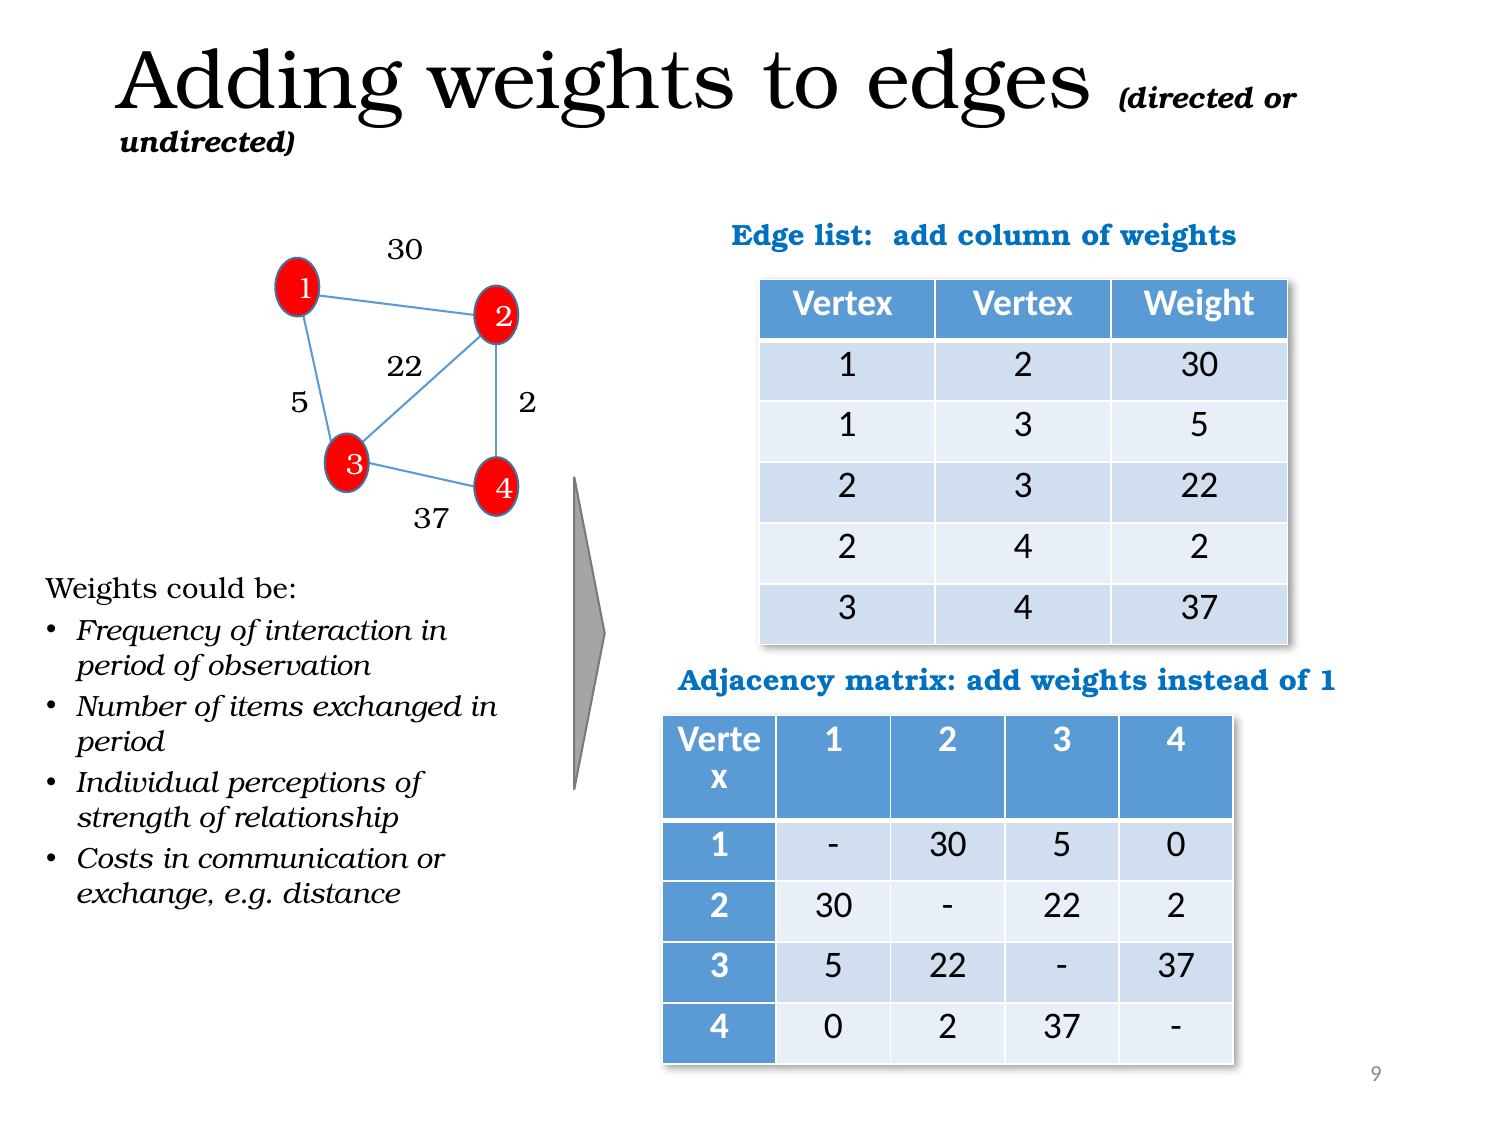

# Adding weights to edges (directed or undirected)
Edge list:  add column of weights
30
1
| Vertex | Vertex | Weight |
| --- | --- | --- |
| 1 | 2 | 30 |
| 1 | 3 | 5 |
| 2 | 3 | 22 |
| 2 | 4 | 2 |
| 3 | 4 | 37 |
2
22
5
2
3
4
37
Weights could be:
Frequency of interaction in period of observation
Number of items exchanged in period
Individual perceptions of strength of relationship
Costs in communication or exchange, e.g. distance

Adjacency matrix: add weights instead of 1
| Vertex | 1 | 2 | 3 | 4 |
| --- | --- | --- | --- | --- |
| 1 | - | 30 | 5 | 0 |
| 2 | 30 | - | 22 | 2 |
| 3 | 5 | 22 | - | 37 |
| 4 | 0 | 2 | 37 | - |
9